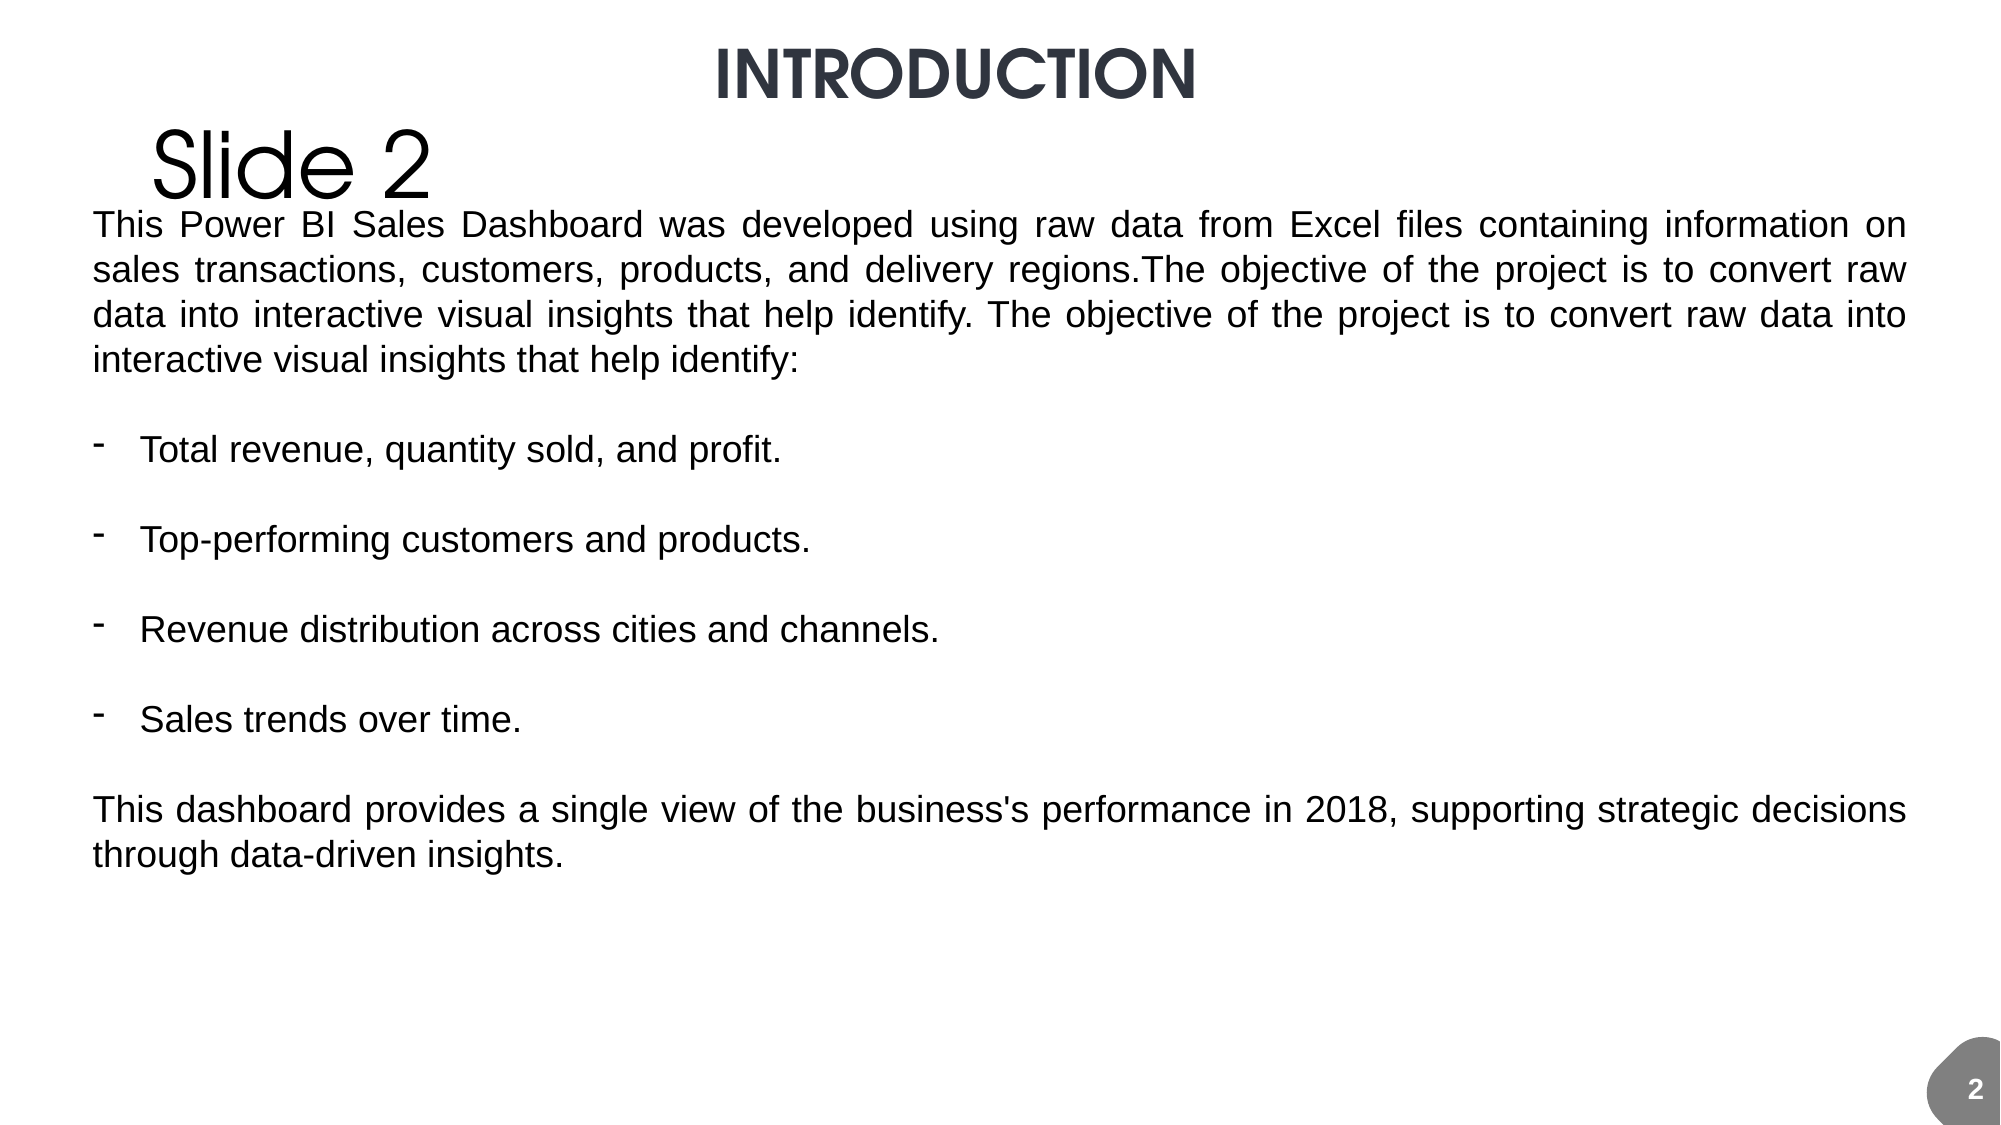

INTRODUCTION
# Slide 2
This Power BI Sales Dashboard was developed using raw data from Excel files containing information on sales transactions, customers, products, and delivery regions.The objective of the project is to convert raw data into interactive visual insights that help identify. The objective of the project is to convert raw data into interactive visual insights that help identify:

Total revenue, quantity sold, and profit.

Top-performing customers and products.

Revenue distribution across cities and channels.

Sales trends over time.

This dashboard provides a single view of the business's performance in 2018, supporting strategic decisions through data-driven insights.

2